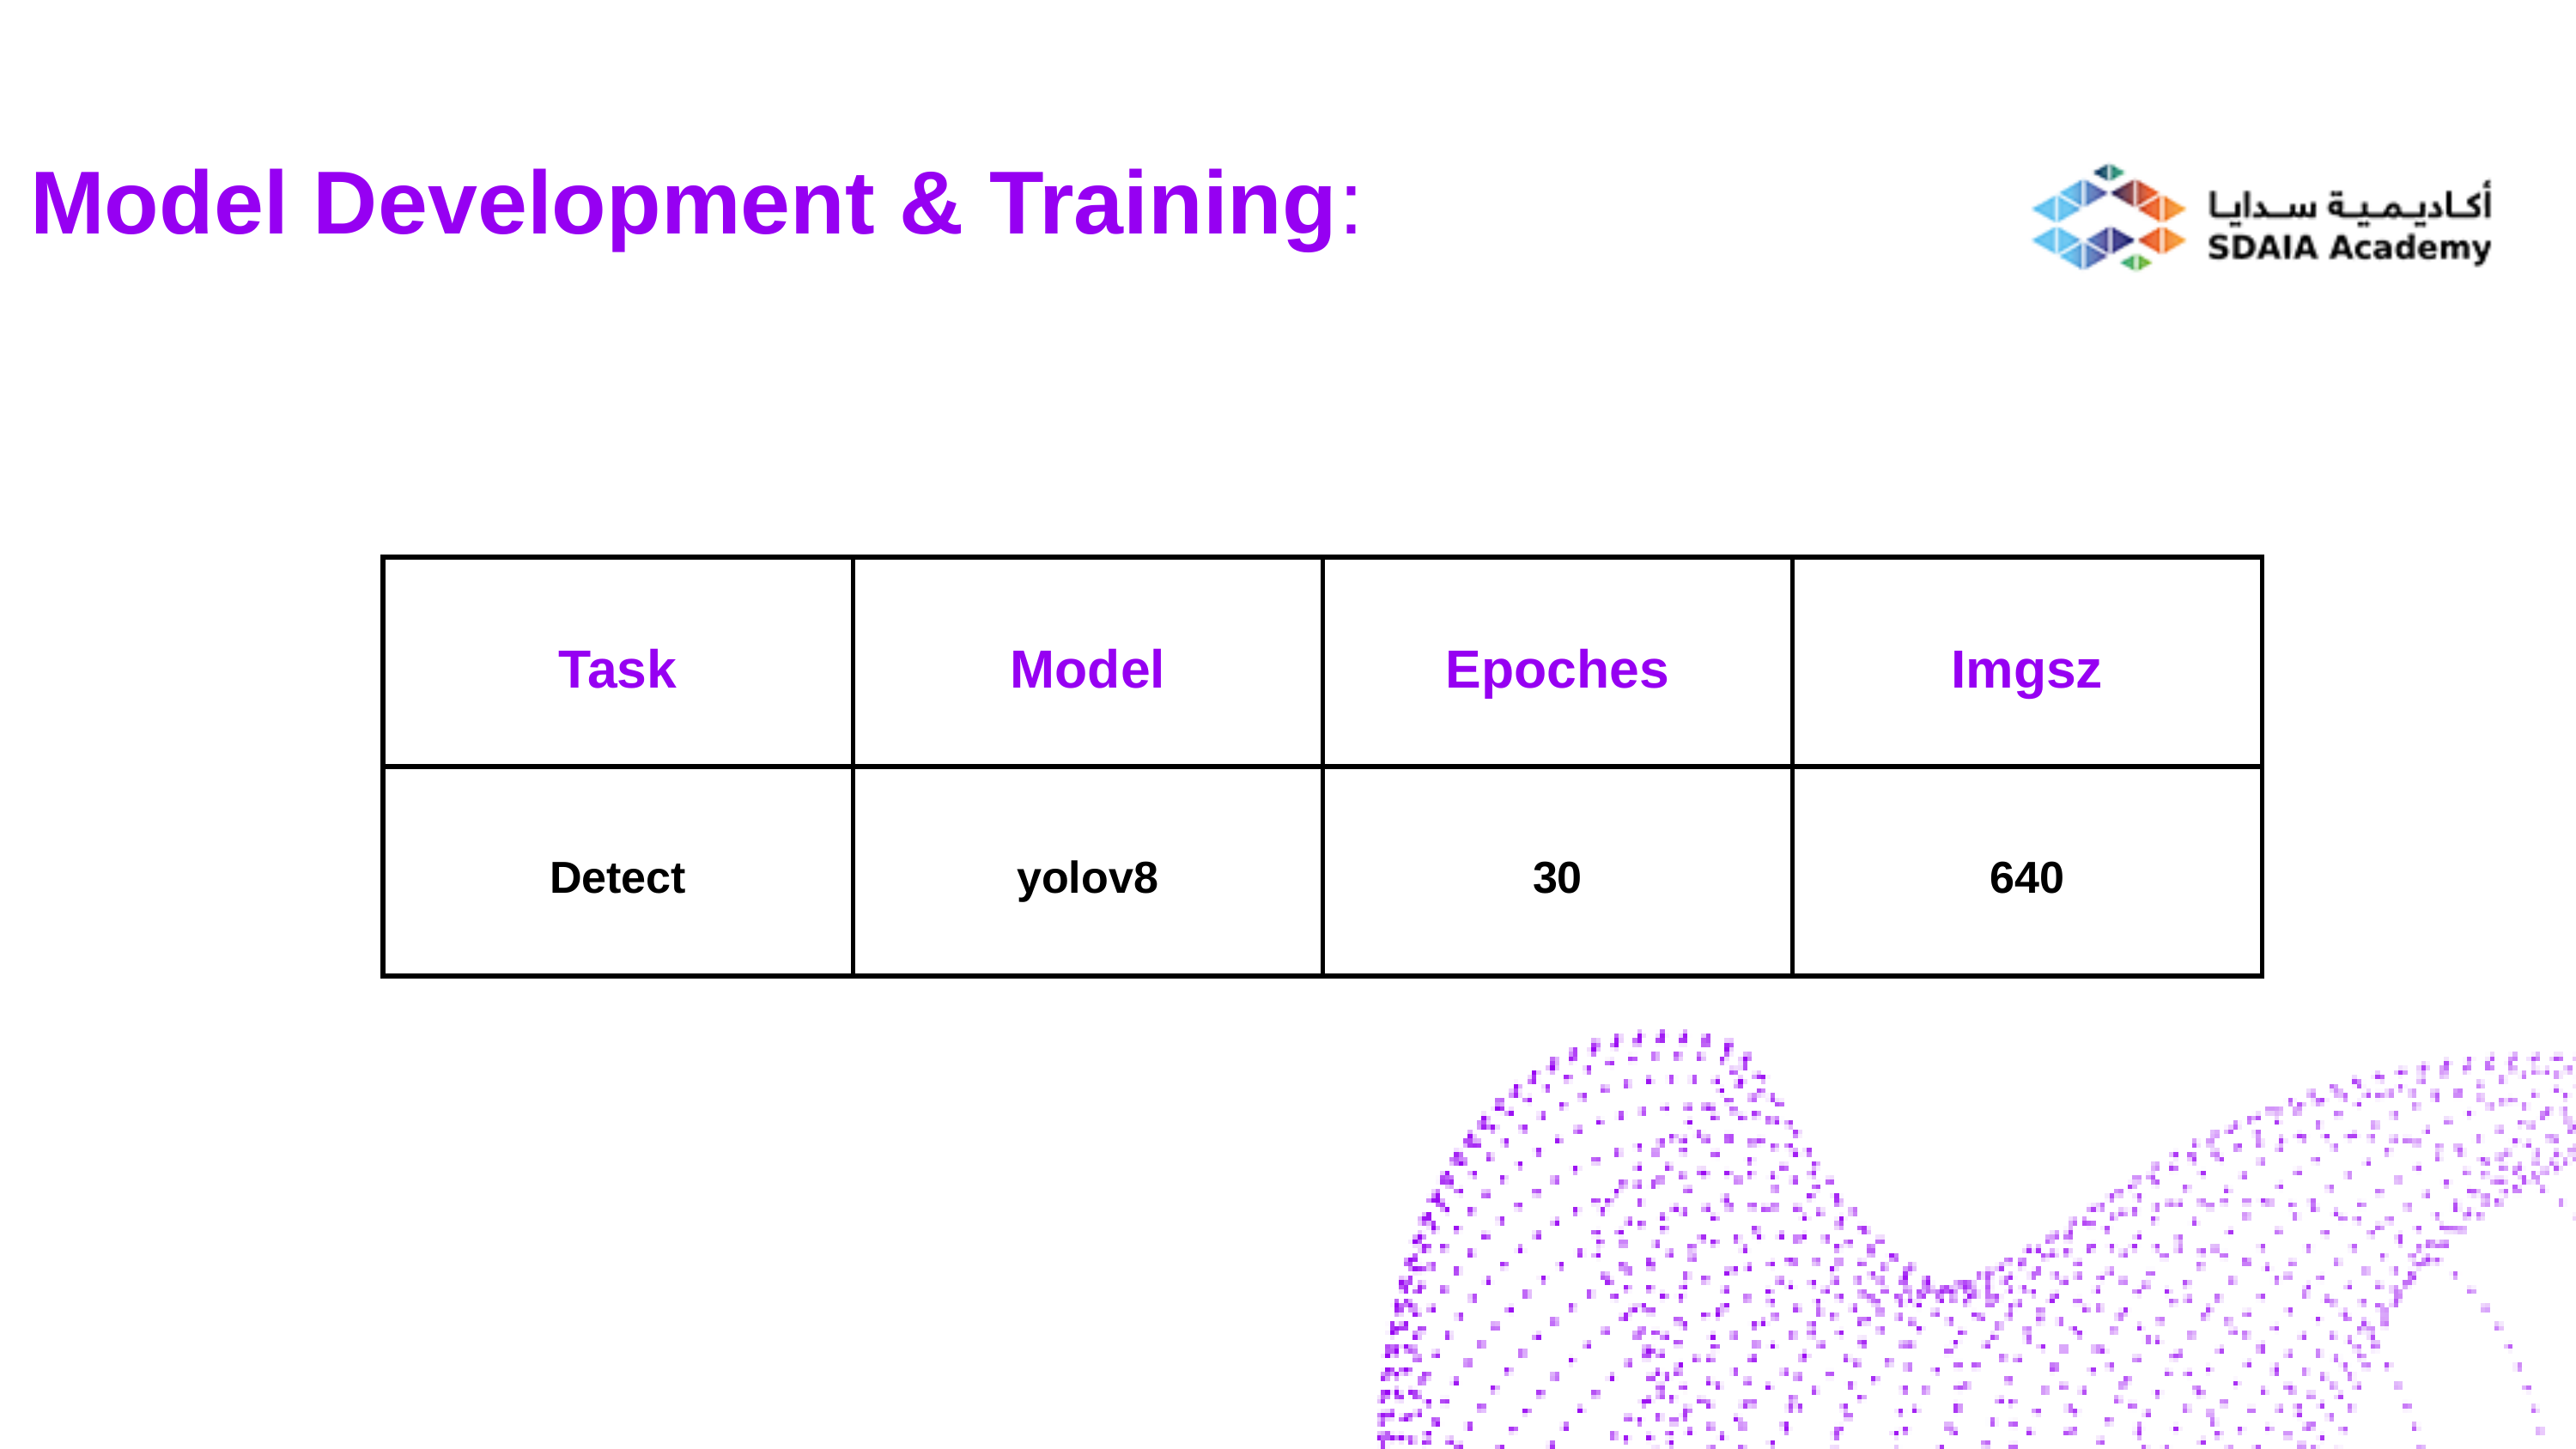

Model Development & Training:
| Task | Model | Epoches | Imgsz |
| --- | --- | --- | --- |
| Detect | yolov8 | 30 | 640 |